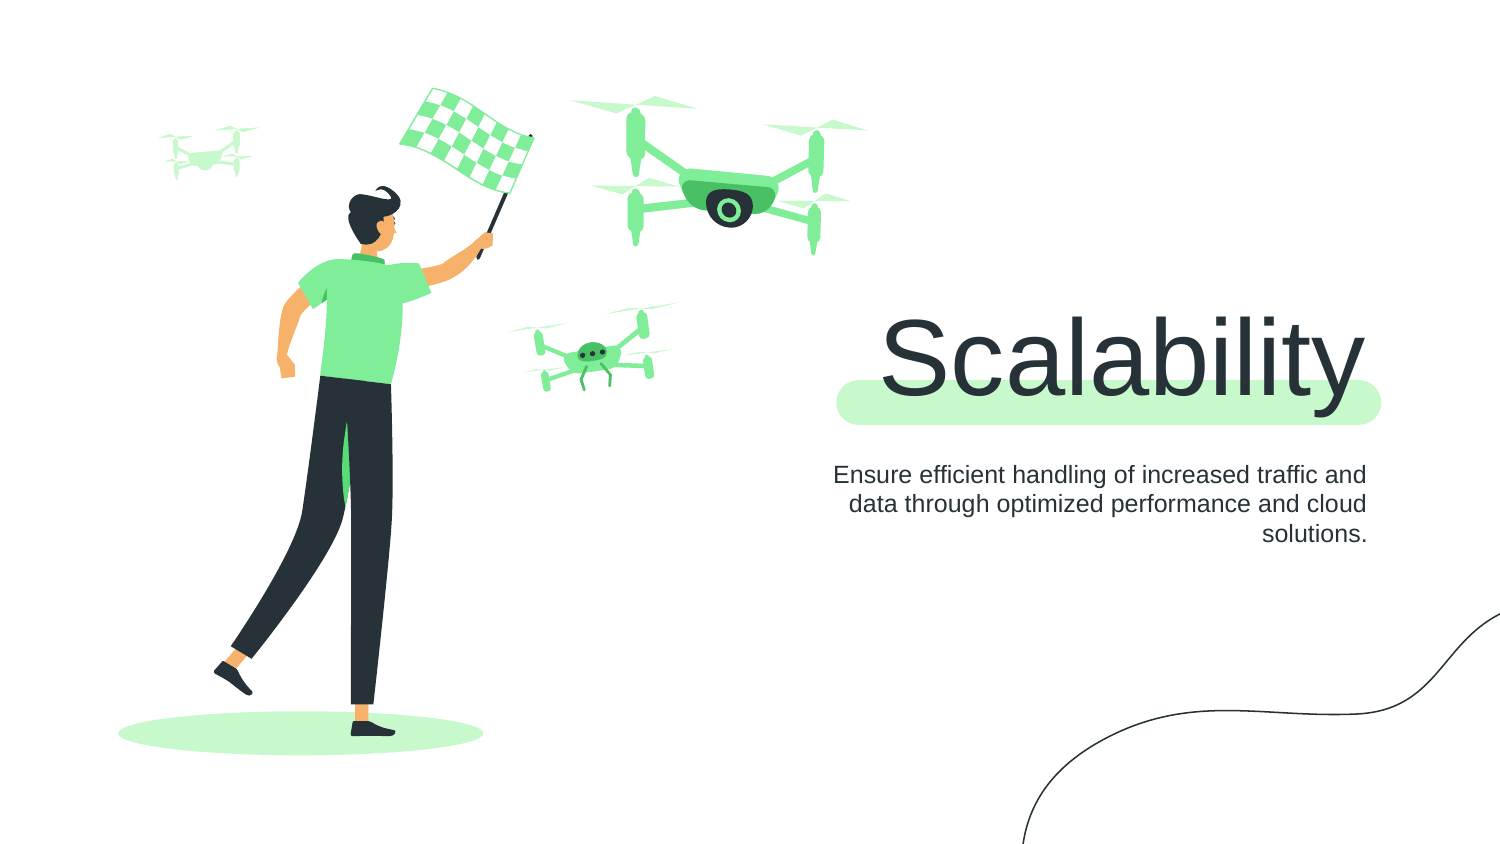

# Scalability

 Ensure efficient handling of increased traffic and data through optimized performance and cloud solutions.